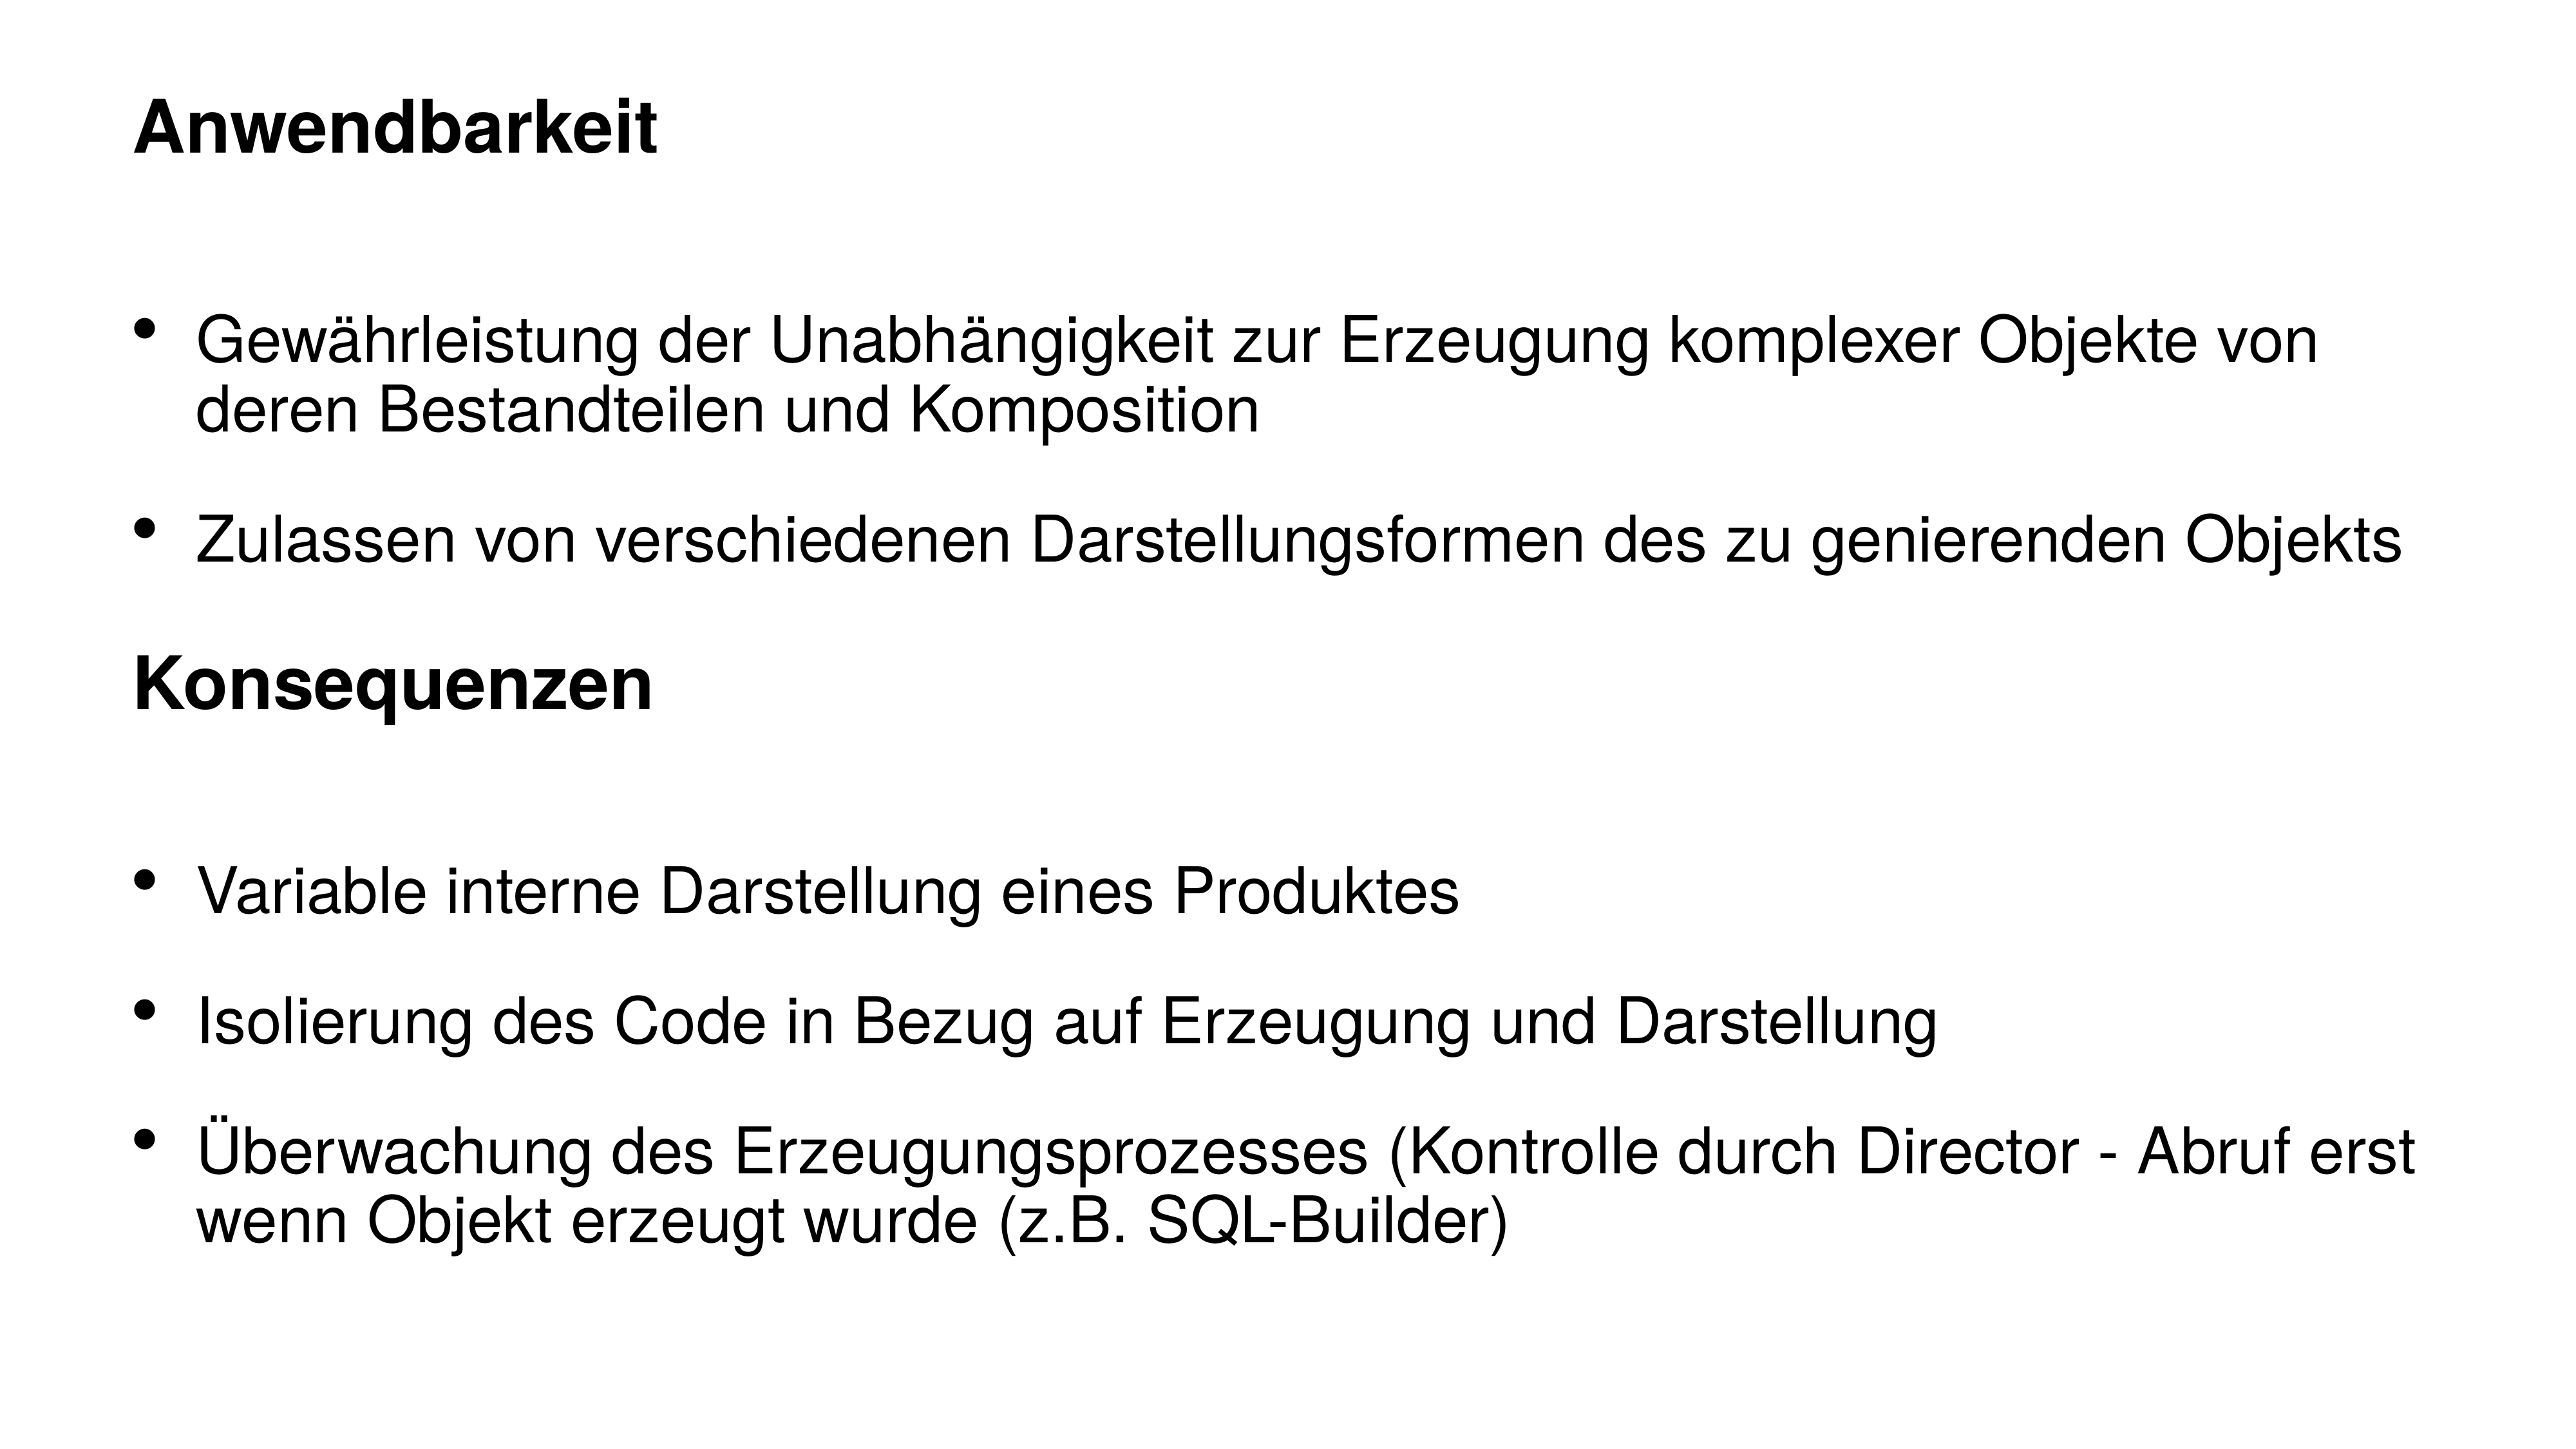

Anwendbarkeit
Gewährleistung der Unabhängigkeit zur Erzeugung komplexer Objekte von deren Bestandteilen und Komposition
Zulassen von verschiedenen Darstellungsformen des zu genierenden Objekts
Konsequenzen
Variable interne Darstellung eines Produktes
Isolierung des Code in Bezug auf Erzeugung und Darstellung
Überwachung des Erzeugungsprozesses (Kontrolle durch Director - Abruf erst wenn Objekt erzeugt wurde (z.B. SQL-Builder)